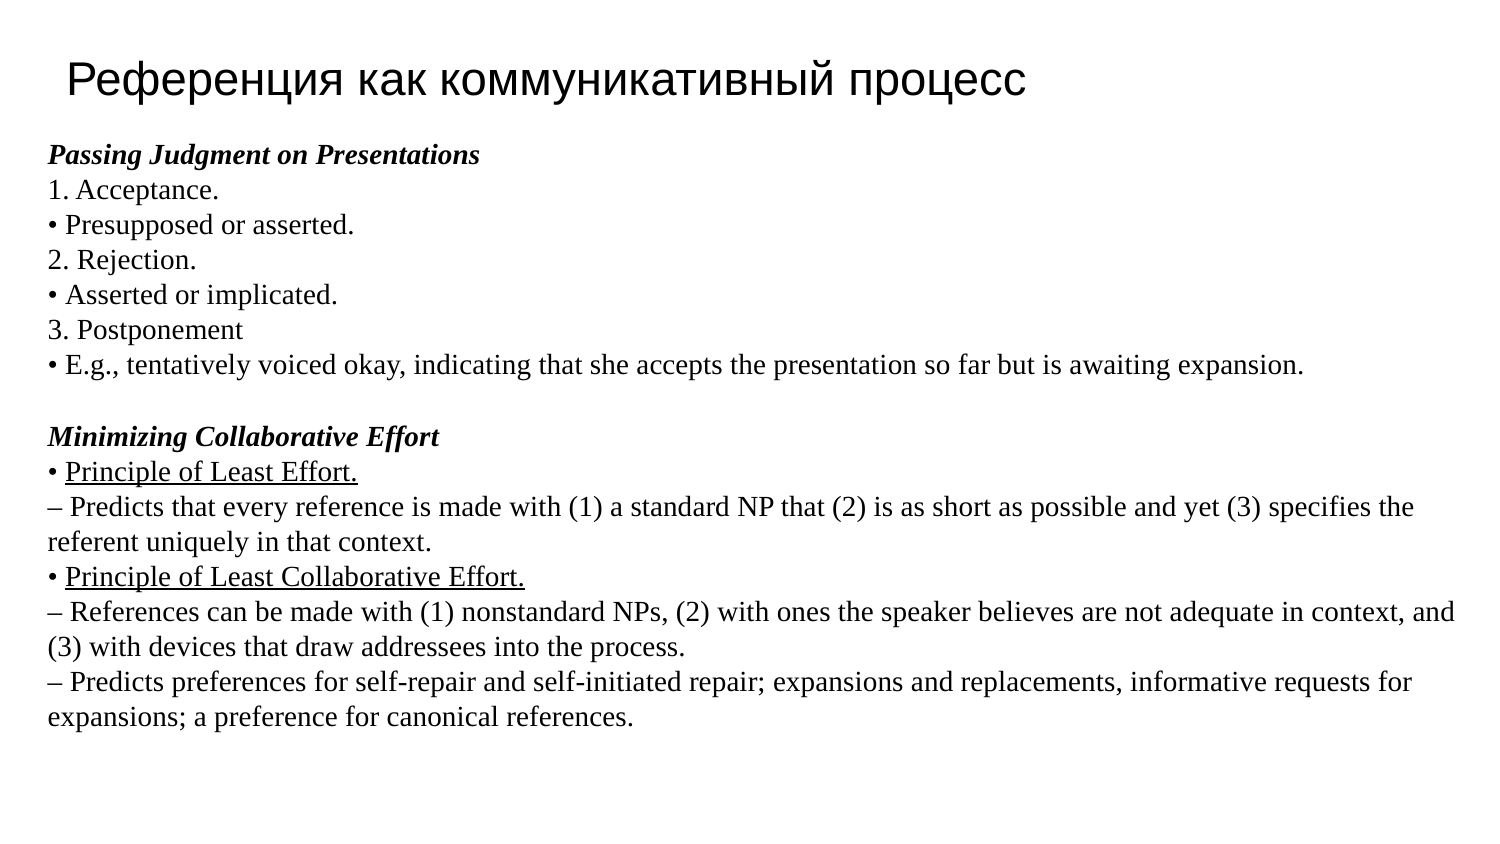

# Референция как коммуникативный процесс

Passing Judgment on Presentations
1. Acceptance.
• Presupposed or asserted.
2. Rejection.
• Asserted or implicated.
3. Postponement
• E.g., tentatively voiced okay, indicating that she accepts the presentation so far but is awaiting expansion.

Minimizing Collaborative Effort
• Principle of Least Effort.
– Predicts that every reference is made with (1) a standard NP that (2) is as short as possible and yet (3) specifies the referent uniquely in that context.
• Principle of Least Collaborative Effort.
– References can be made with (1) nonstandard NPs, (2) with ones the speaker believes are not adequate in context, and (3) with devices that draw addressees into the process.
– Predicts preferences for self-repair and self-initiated repair; expansions and replacements, informative requests for expansions; a preference for canonical references.